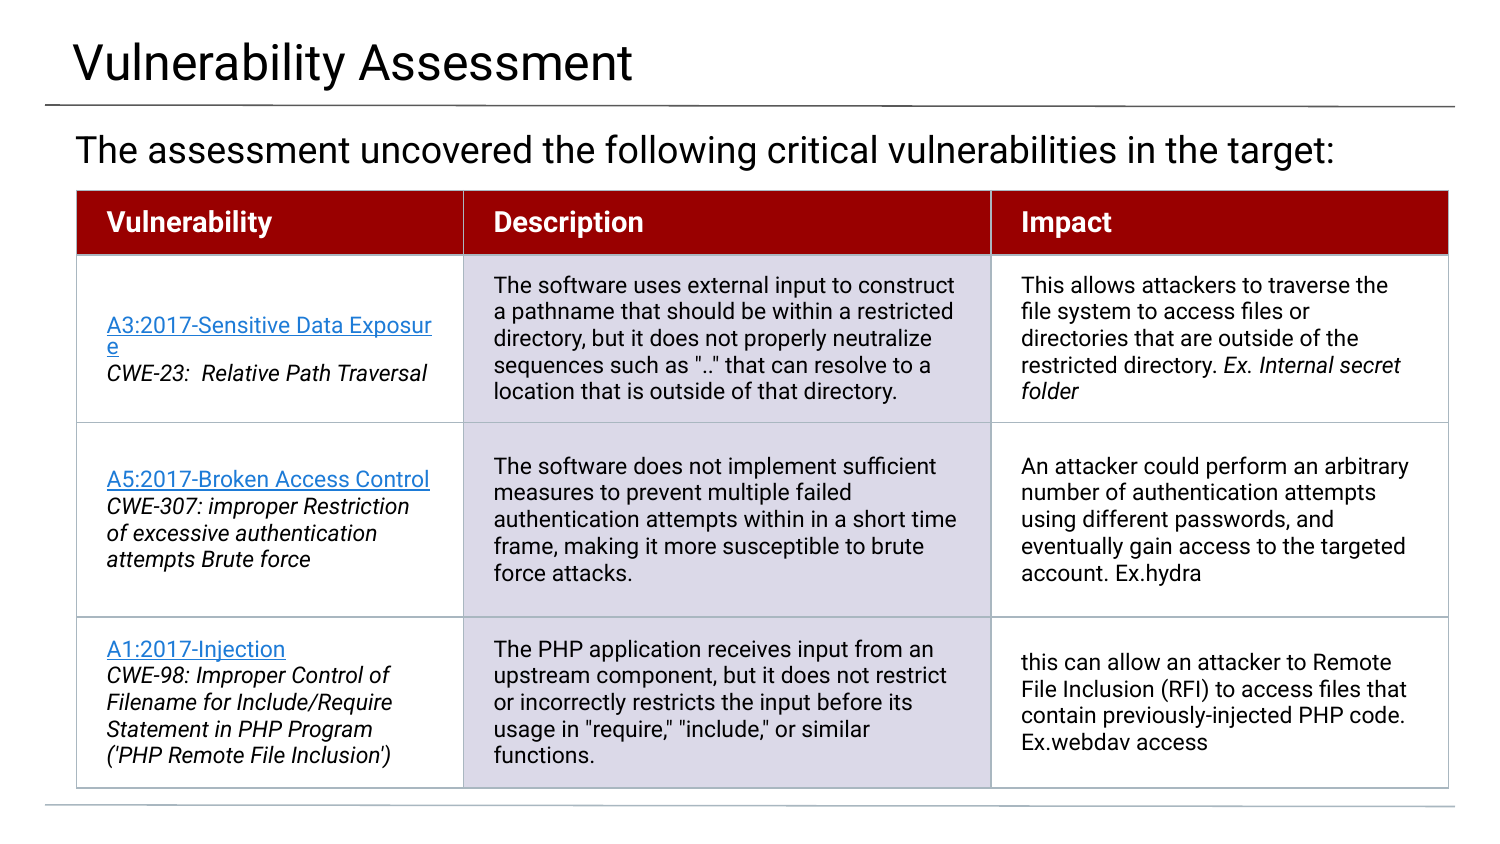

# Vulnerability Assessment
The assessment uncovered the following critical vulnerabilities in the target:
| Vulnerability | Description | Impact |
| --- | --- | --- |
| A3:2017-Sensitive Data Exposure CWE-23: Relative Path Traversal | The software uses external input to construct a pathname that should be within a restricted directory, but it does not properly neutralize sequences such as ".." that can resolve to a location that is outside of that directory. | This allows attackers to traverse the file system to access files or directories that are outside of the restricted directory. Ex. Internal secret folder |
| A5:2017-Broken Access Control CWE-307: improper Restriction of excessive authentication attempts Brute force | The software does not implement sufficient measures to prevent multiple failed authentication attempts within in a short time frame, making it more susceptible to brute force attacks. | An attacker could perform an arbitrary number of authentication attempts using different passwords, and eventually gain access to the targeted account. Ex.hydra |
| A1:2017-Injection CWE-98: Improper Control of Filename for Include/Require Statement in PHP Program ('PHP Remote File Inclusion') | The PHP application receives input from an upstream component, but it does not restrict or incorrectly restricts the input before its usage in "require," "include," or similar functions. | this can allow an attacker to Remote File Inclusion (RFI) to access files that contain previously-injected PHP code. Ex.webdav access |